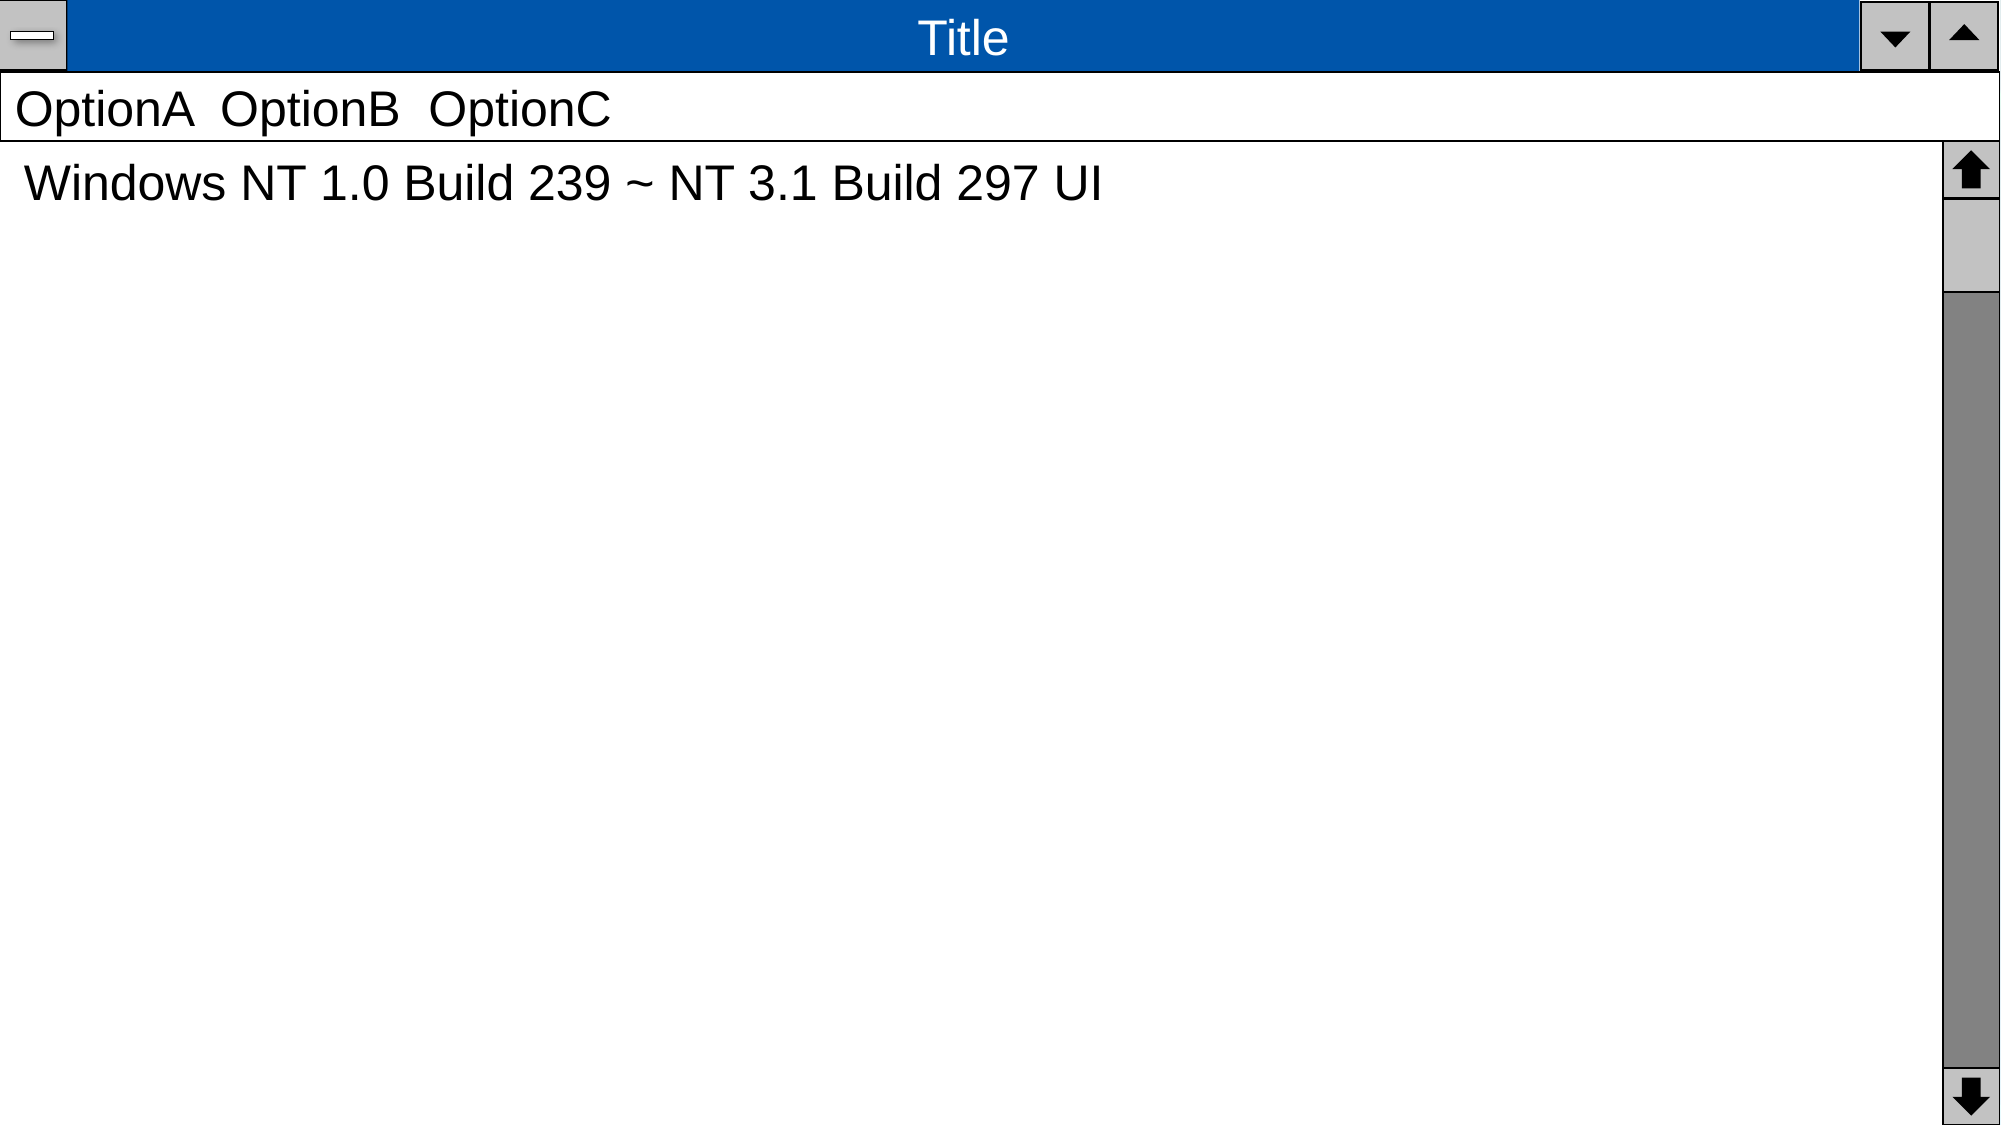

Title

OptionA  OptionB  OptionC

Windows NT 1.0 Build 239 ~ NT 3.1 Build 297 UI